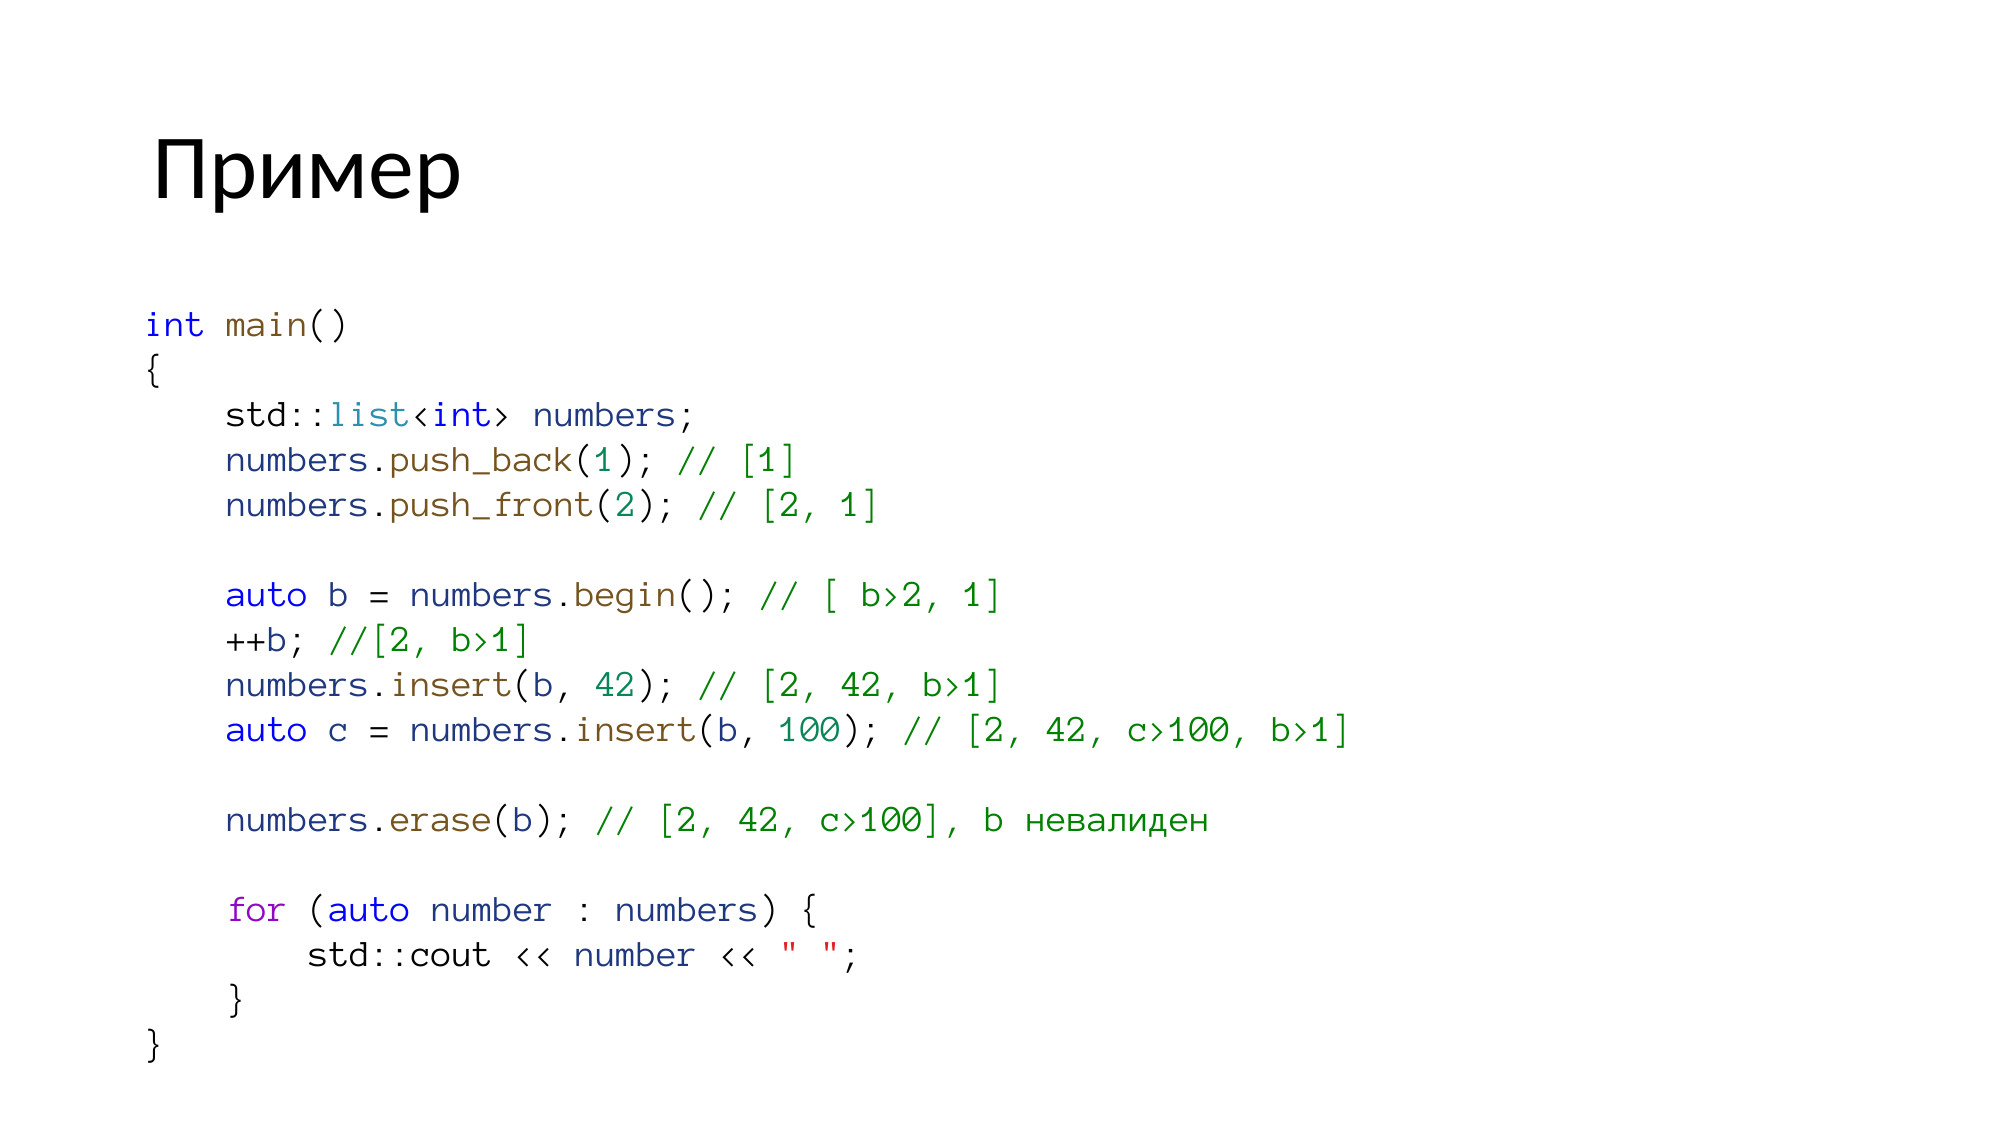

# Пример
int main()
{
    std::list<int> numbers;
    numbers.push_back(1); // [1]
    numbers.push_front(2); // [2, 1]

    auto b = numbers.begin(); // [ b>2, 1]
    ++b; //[2, b>1]
    numbers.insert(b, 42); // [2, 42, b>1]
    auto c = numbers.insert(b, 100); // [2, 42, c>100, b>1]

    numbers.erase(b); // [2, 42, c>100], b невалиден

    for (auto number : numbers) {
        std::cout << number << " ";
    }
}